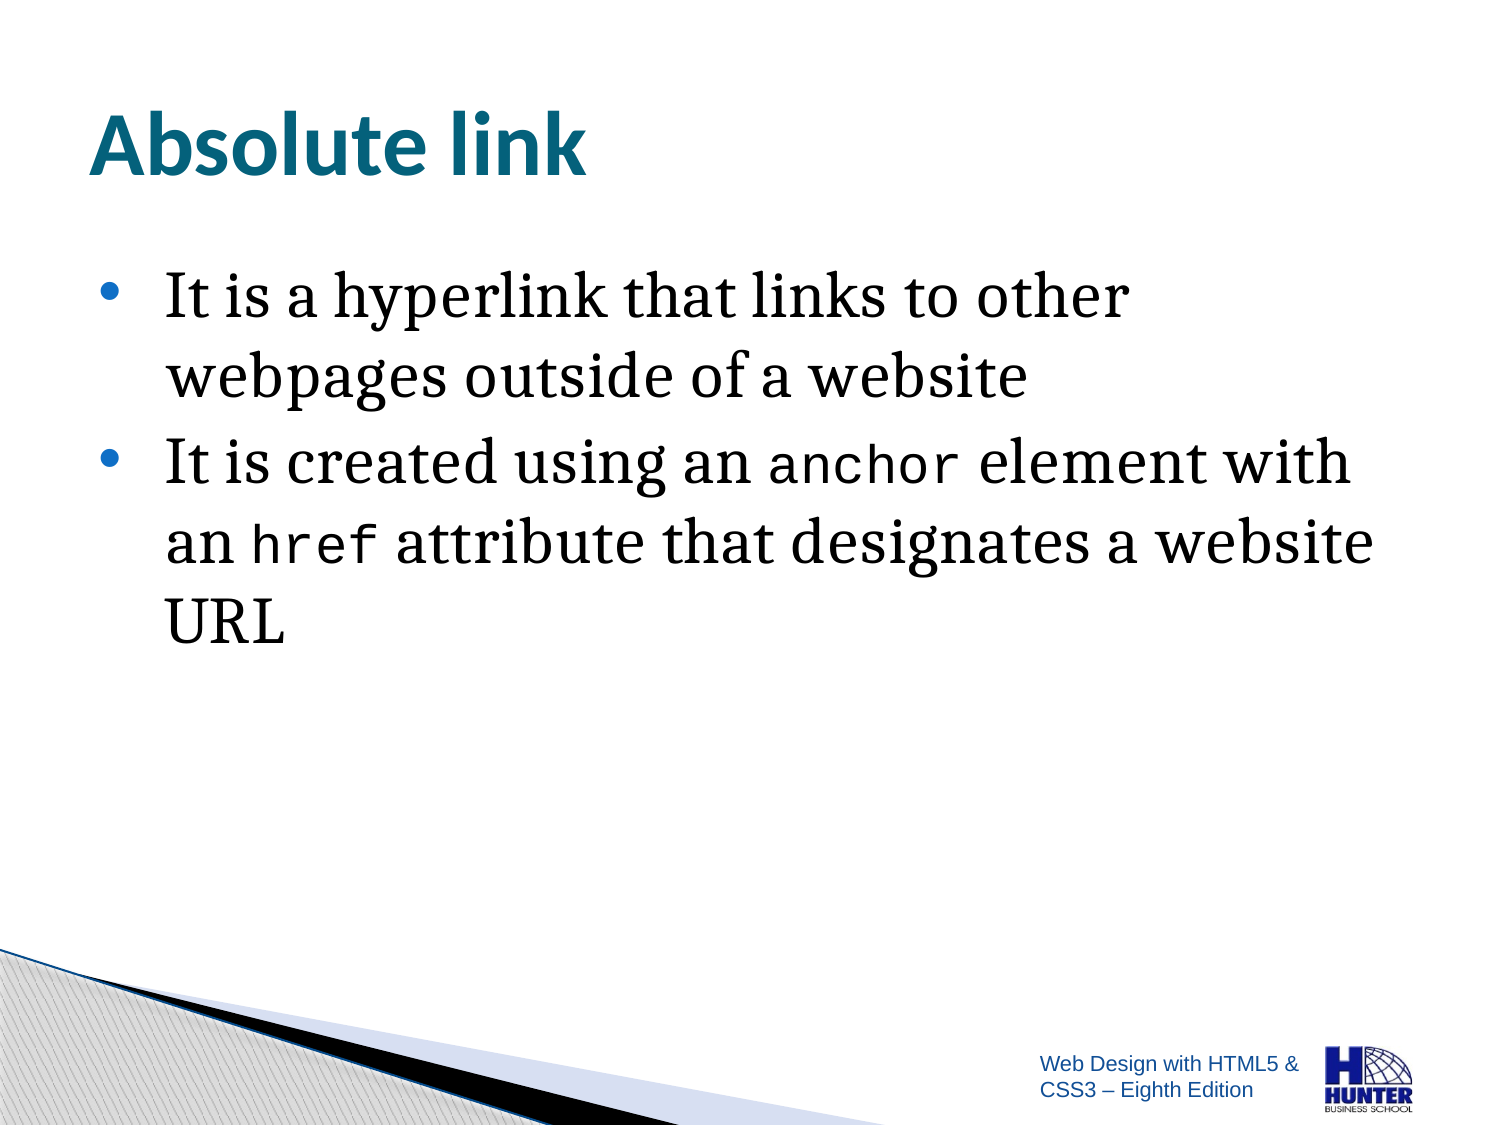

# Absolute link
It is a hyperlink that links to other webpages outside of a website
It is created using an anchor element with an href attribute that designates a website URL